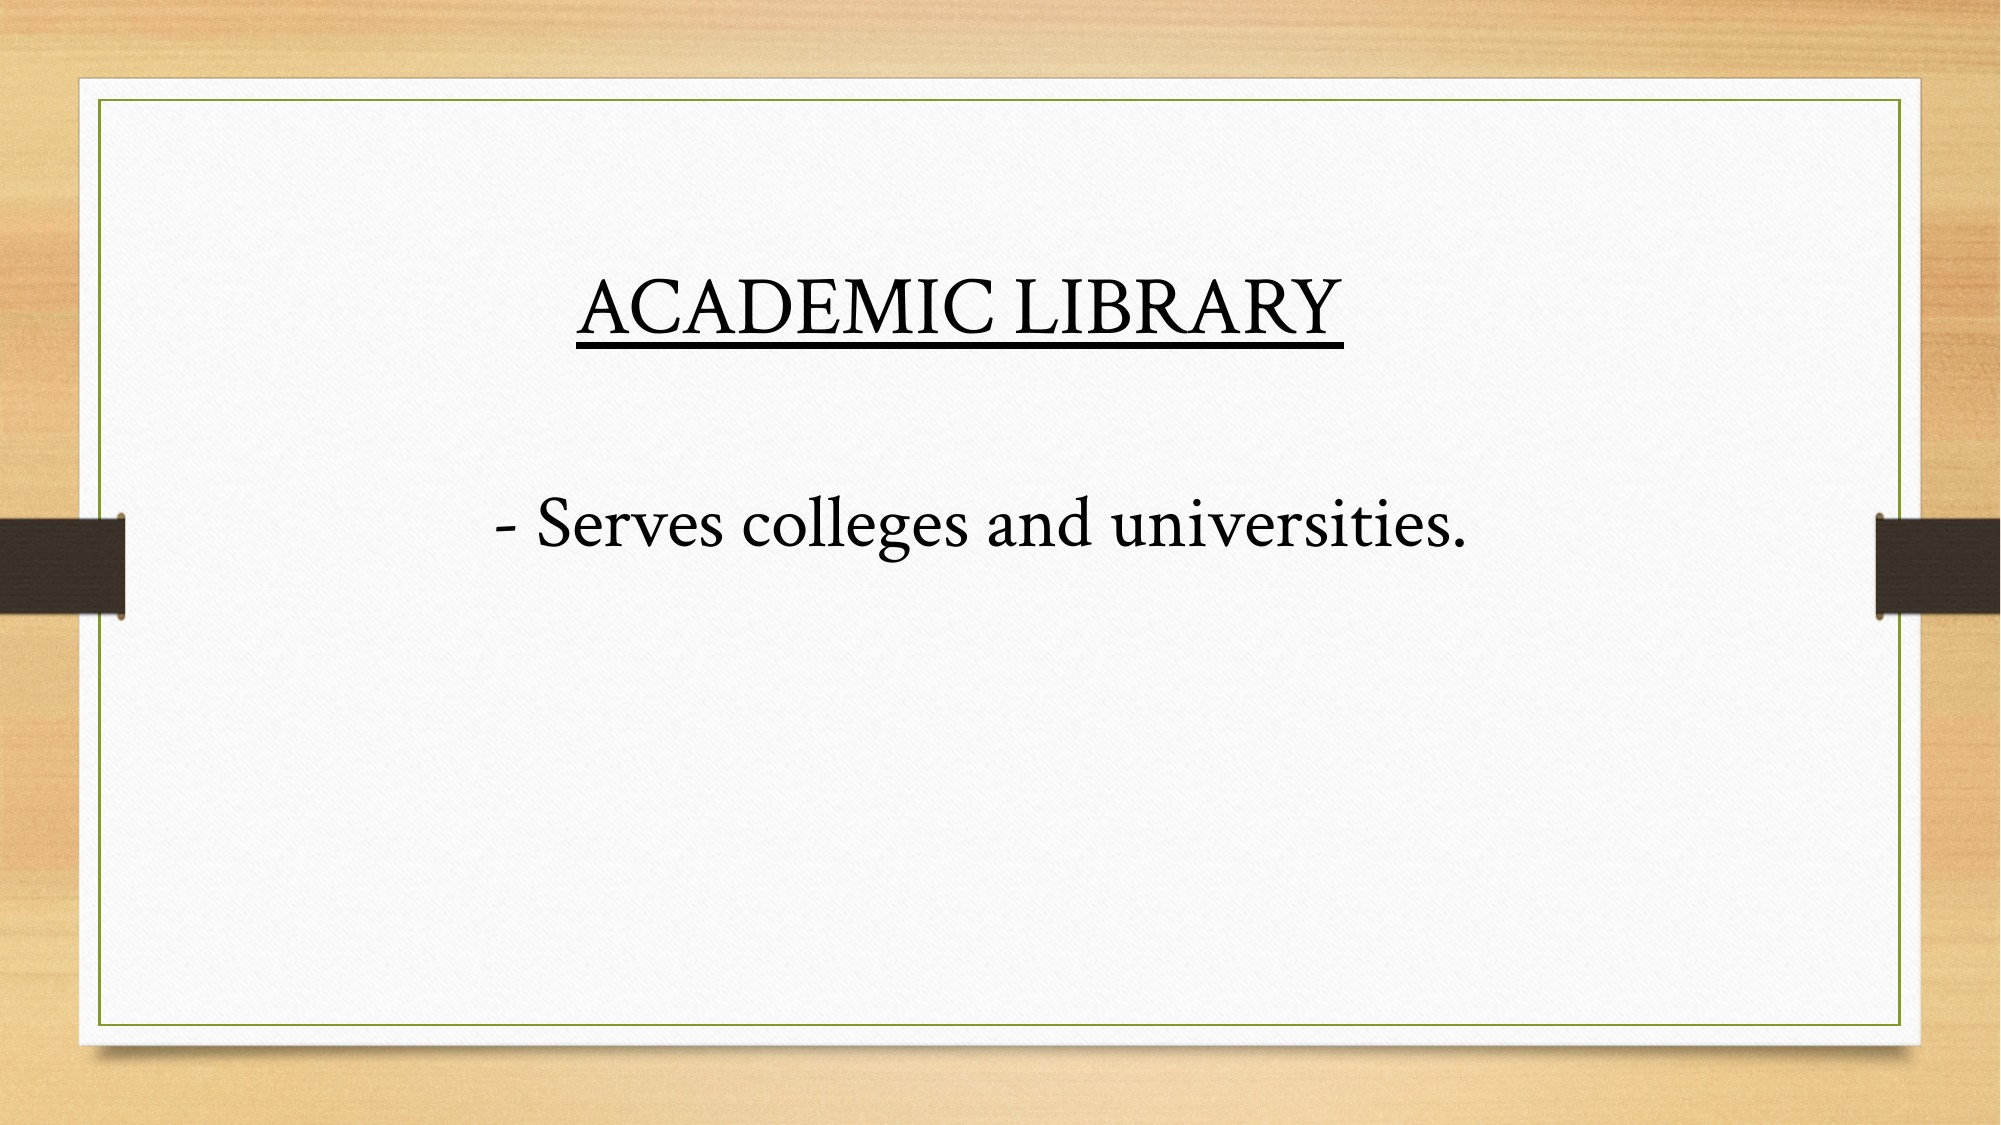

ACADEMIC LIBRARY
- Serves colleges and universities.